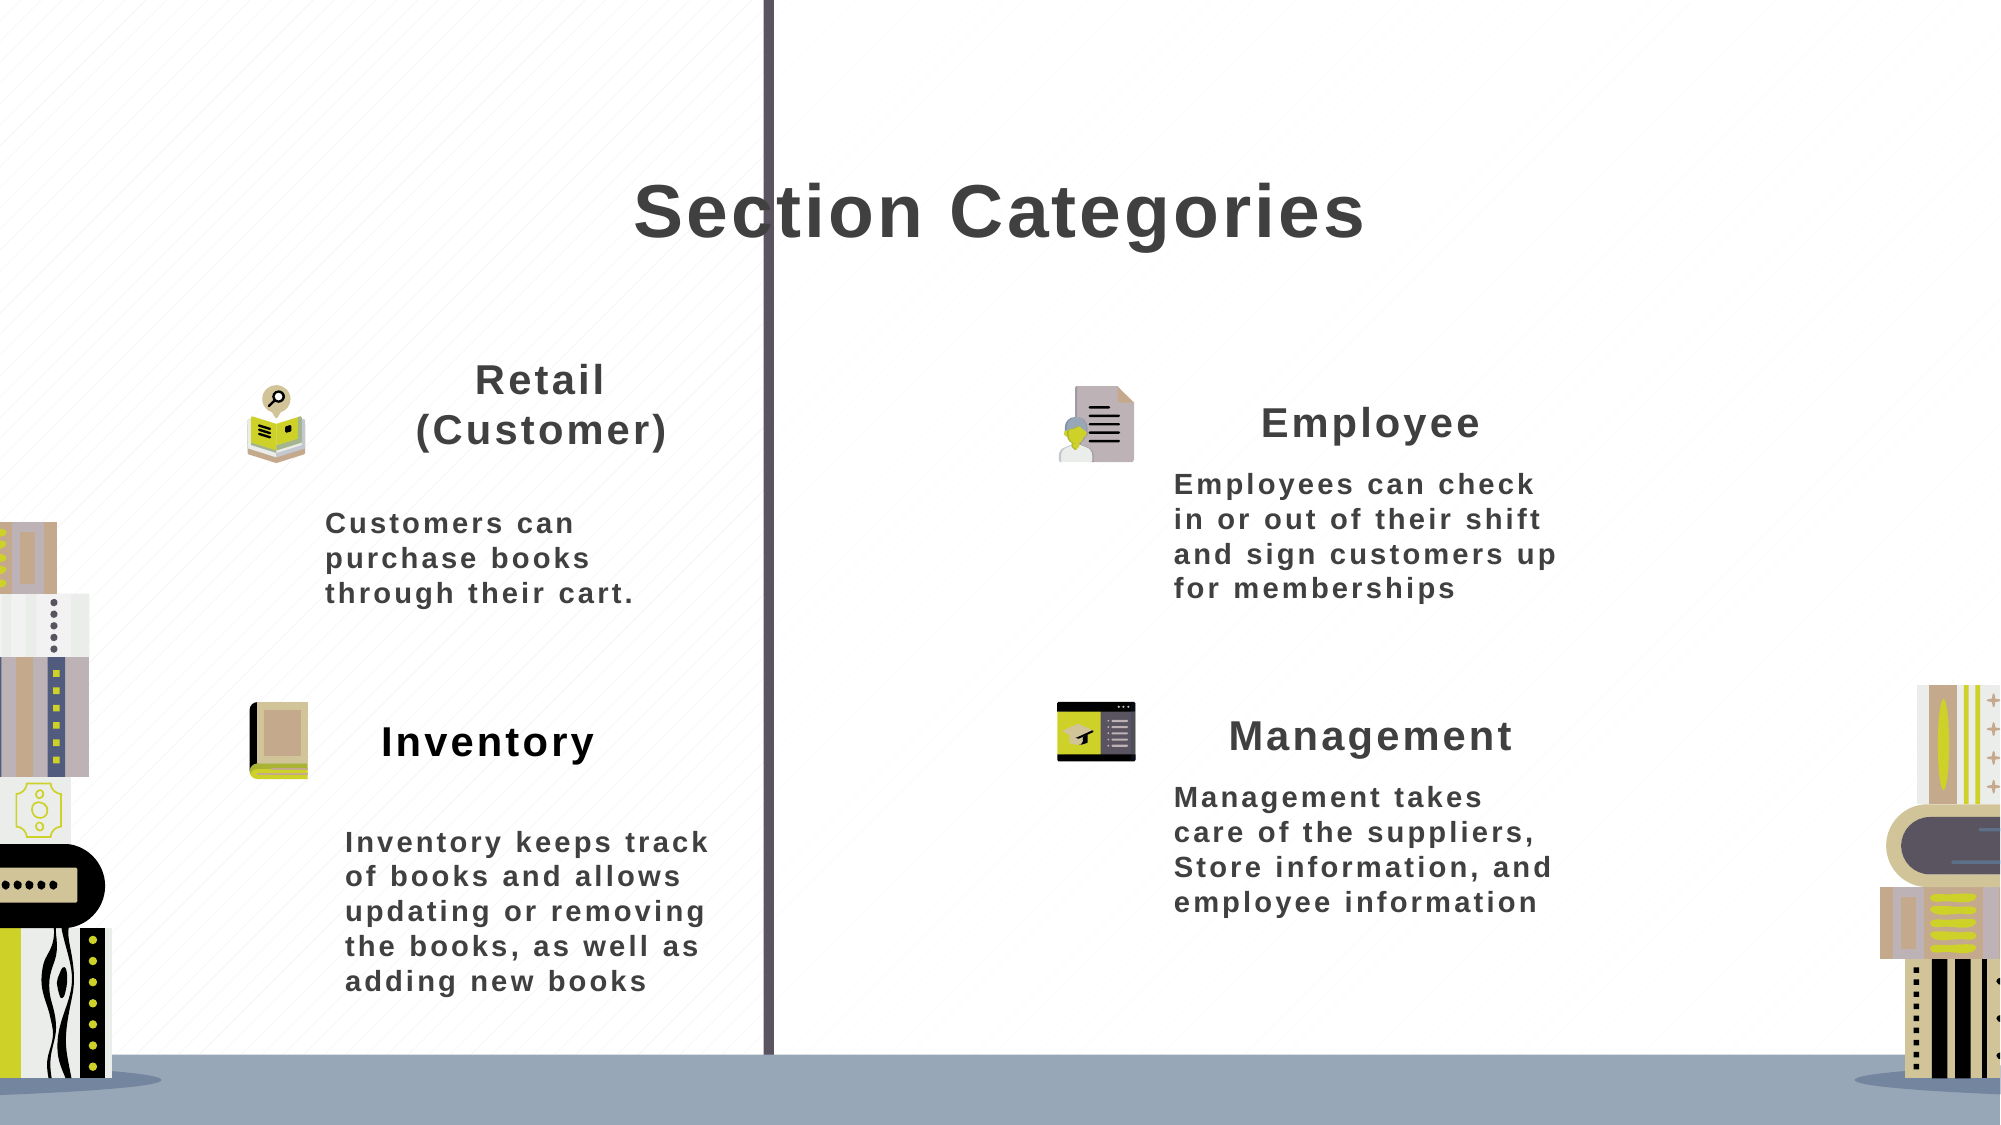

# Section Categories
Employee

Retail (Customer)
Employees can check in or out of their shift and sign customers up for memberships

Customers can purchase books through their cart.
Management
Inventory

Management takes care of the suppliers, Store information, and employee information

Inventory keeps track of books and allows updating or removing the books, as well as adding new books